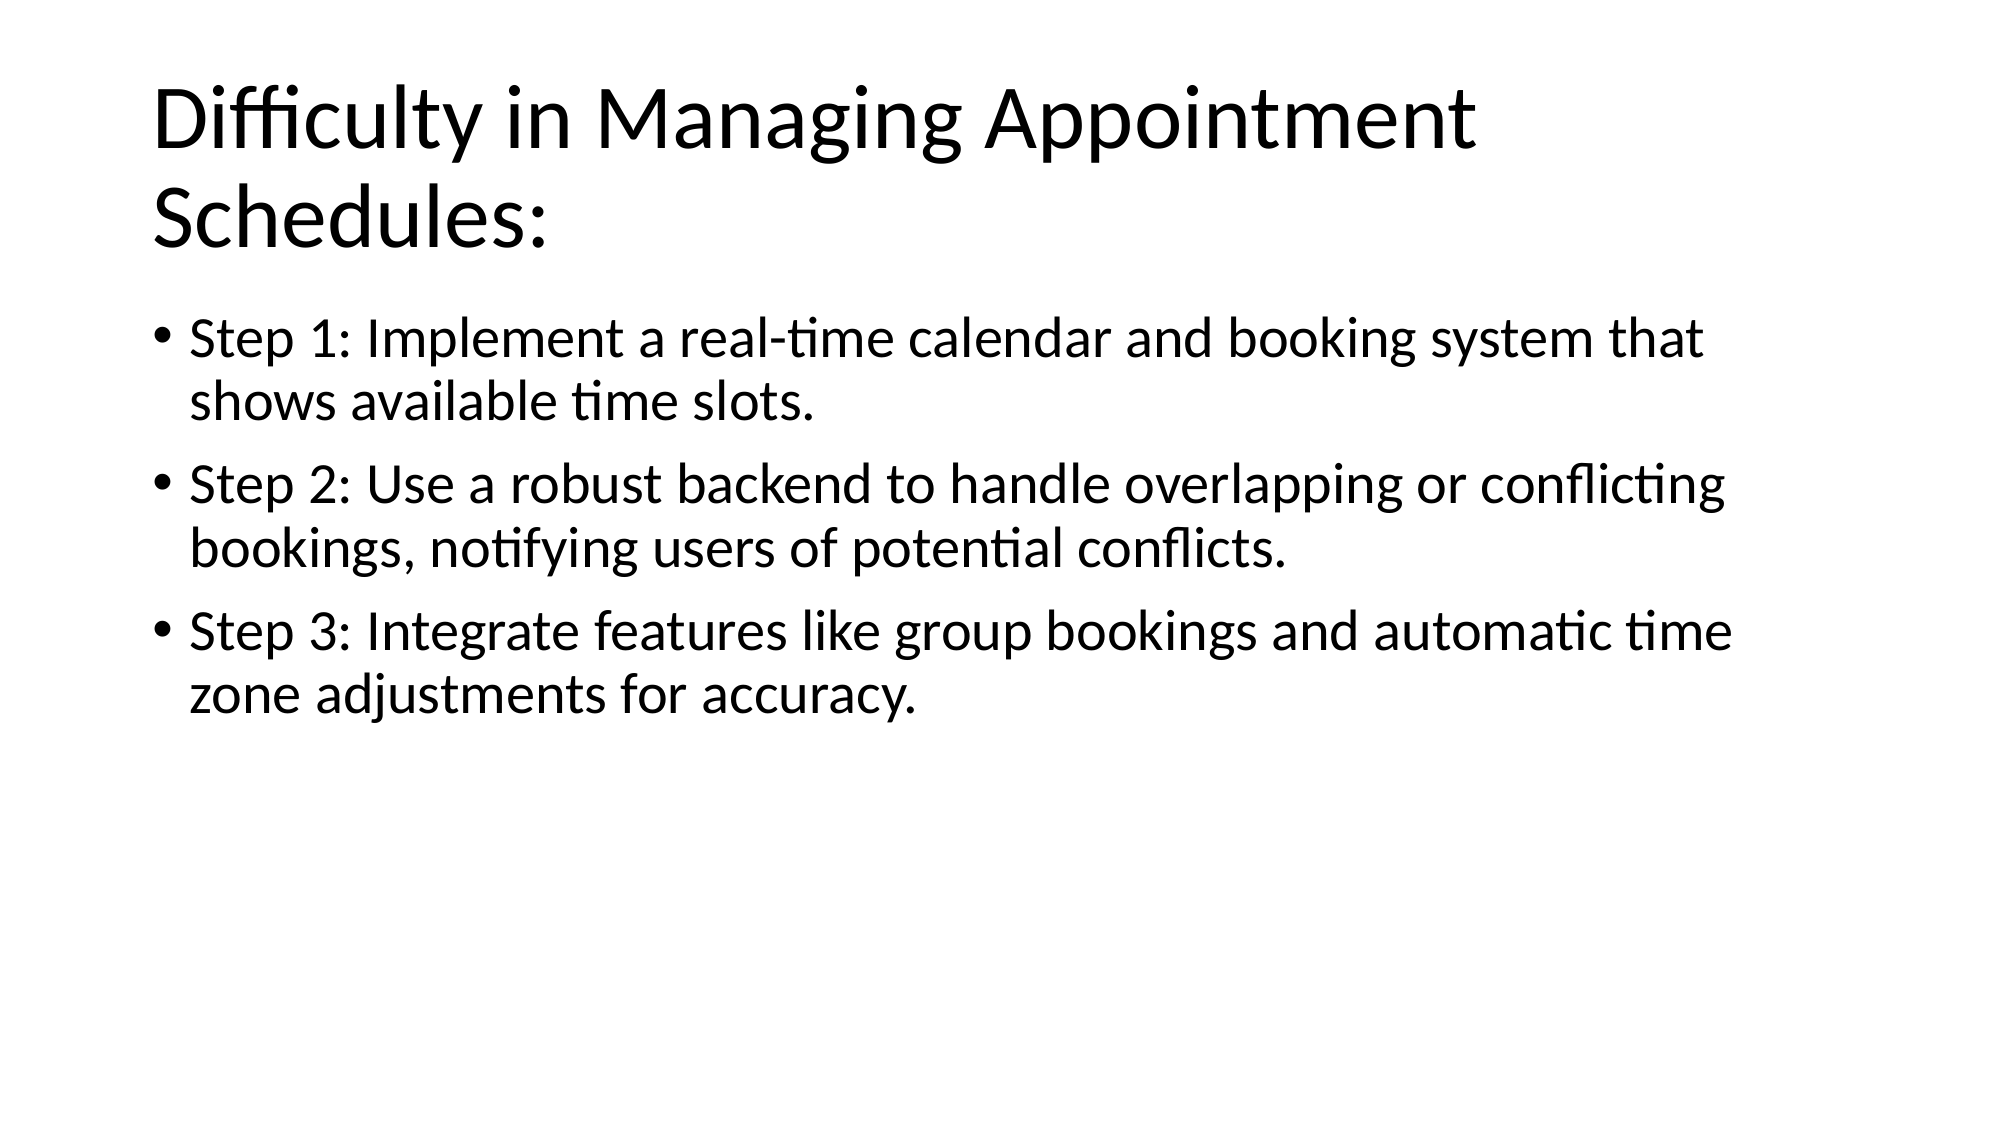

# Difficulty in Managing Appointment Schedules:
Step 1: Implement a real-time calendar and booking system that shows available time slots.
Step 2: Use a robust backend to handle overlapping or conflicting bookings, notifying users of potential conflicts.
Step 3: Integrate features like group bookings and automatic time zone adjustments for accuracy.